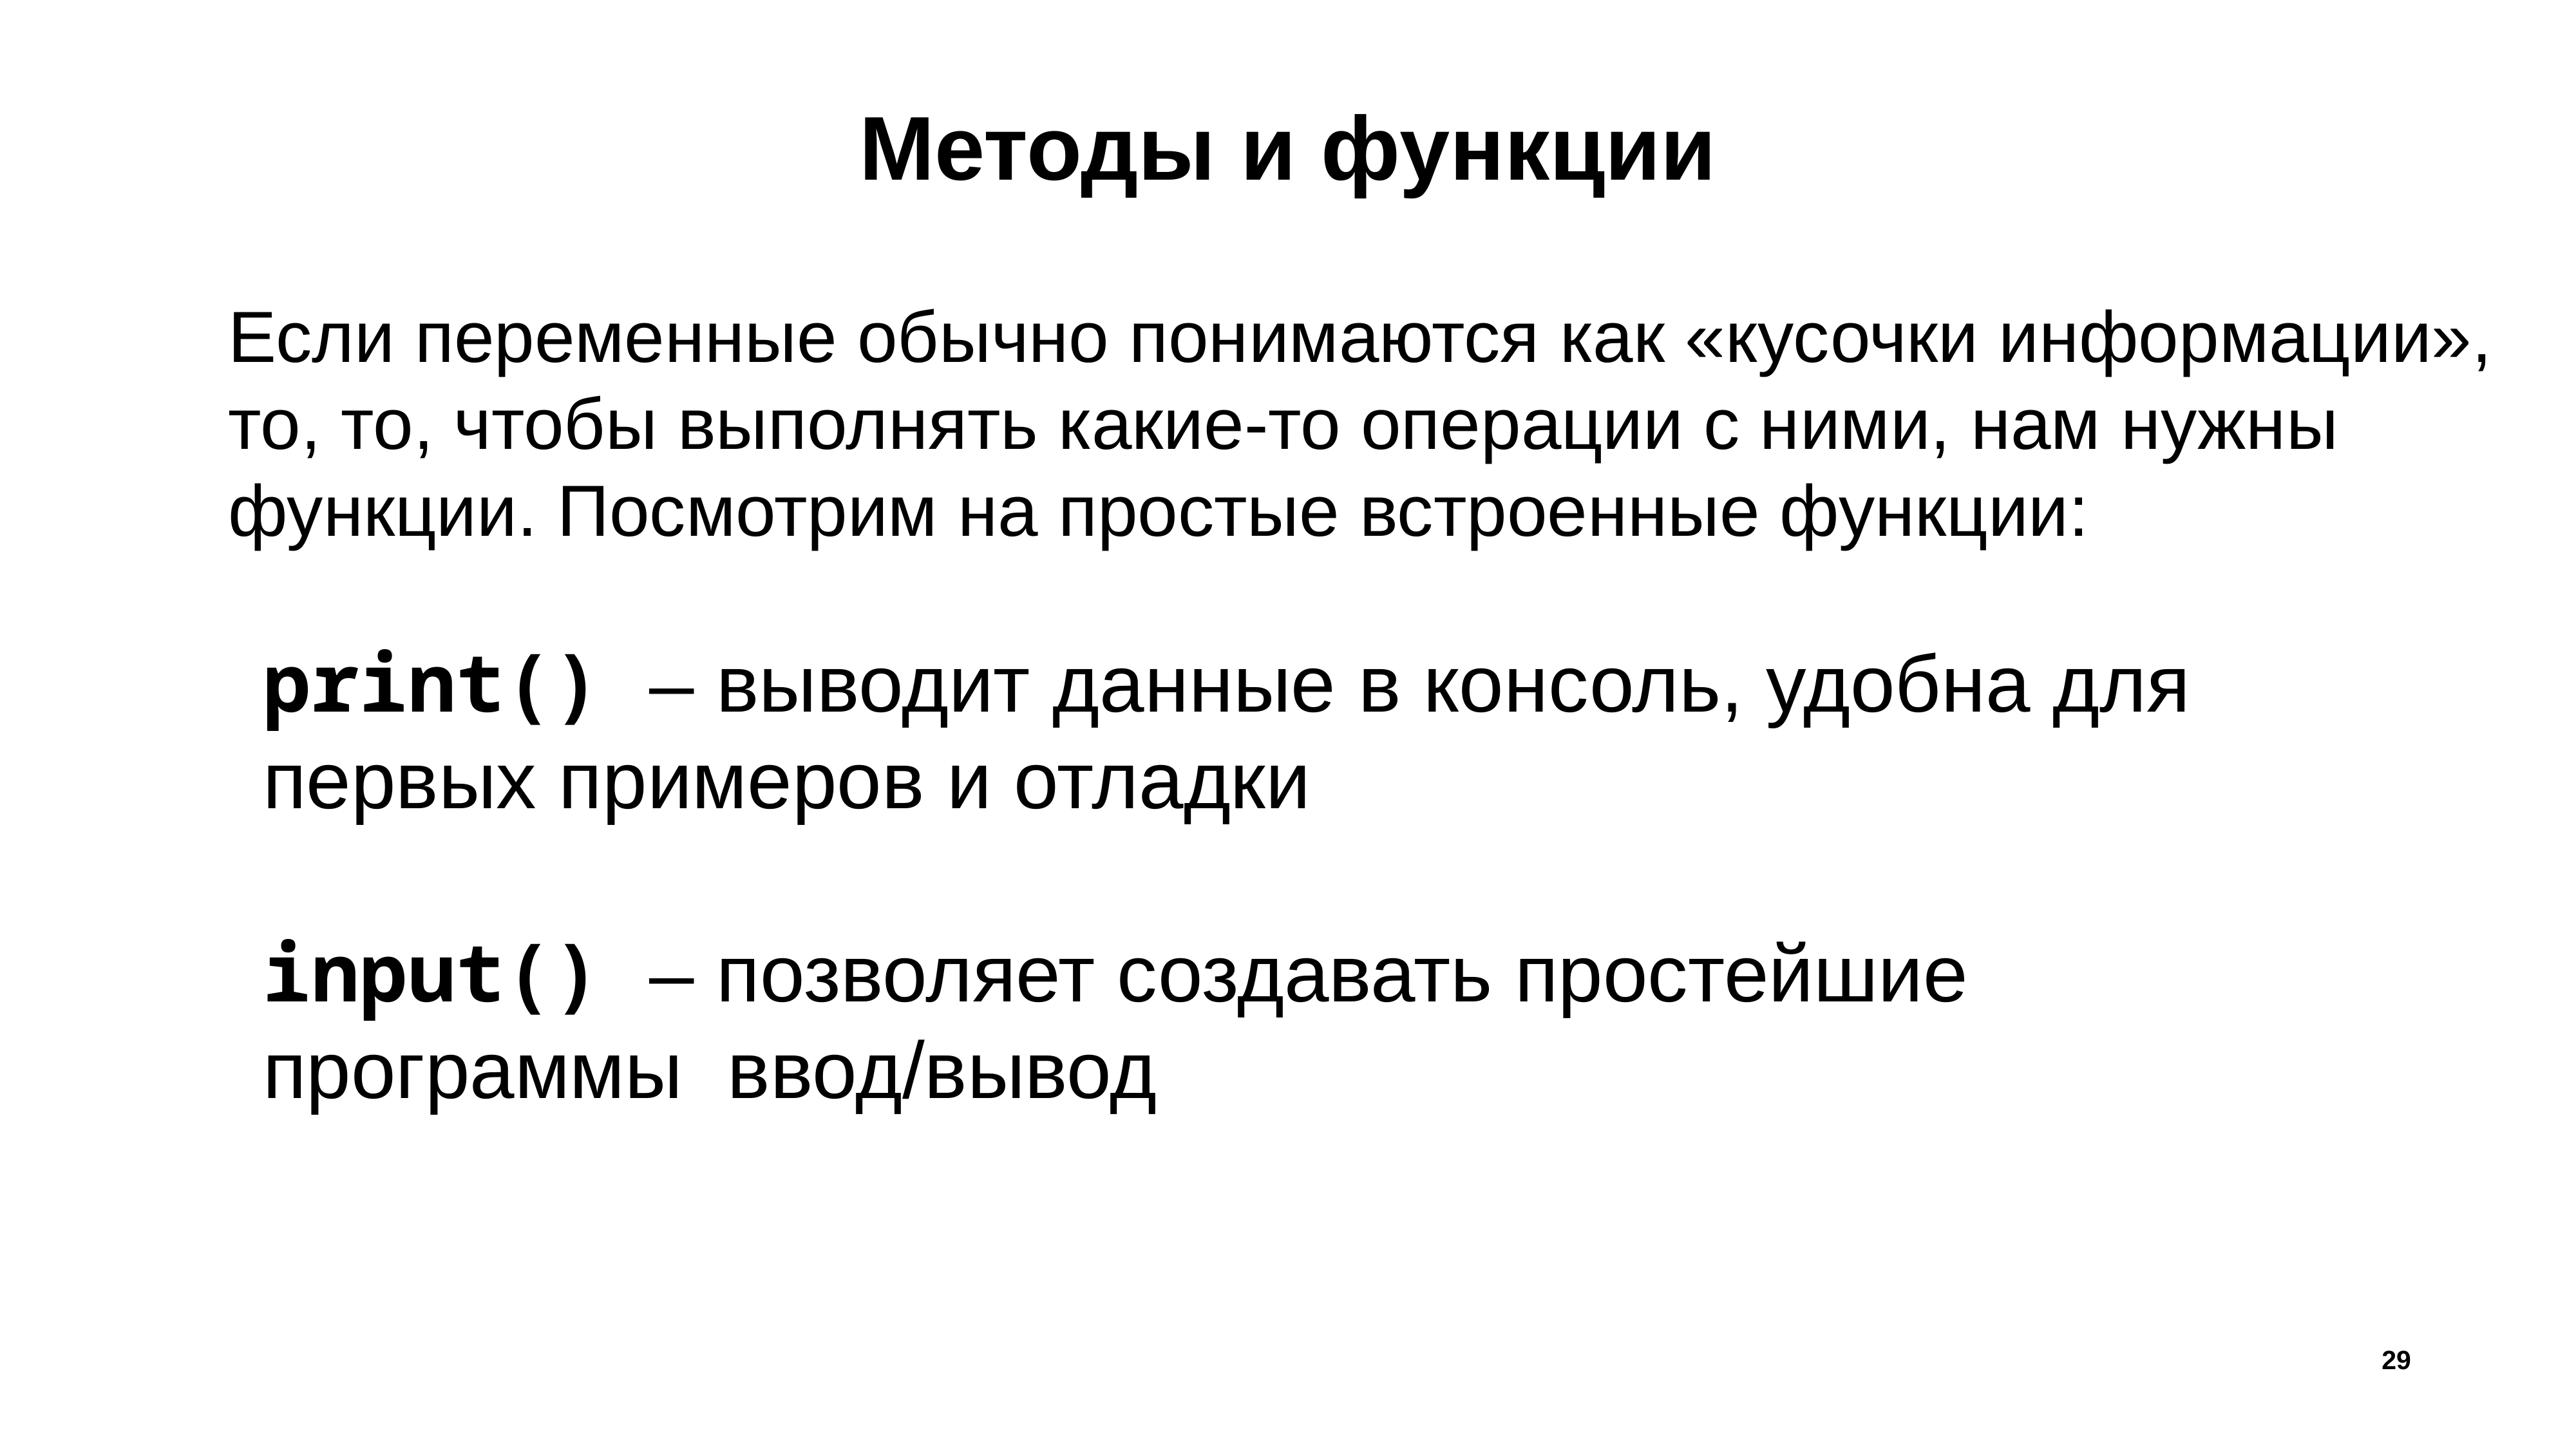

# Методы и функции
Если переменные обычно понимаются как «кусочки информации»,
то, то, чтобы выполнять какие-то операции с ними, нам нужны
функции. Посмотрим на простые встроенные функции:
print() – выводит данные в консоль, удобна для первых примеров и отладки

input() – позволяет создавать простейшие программы  ввод/вывод
29